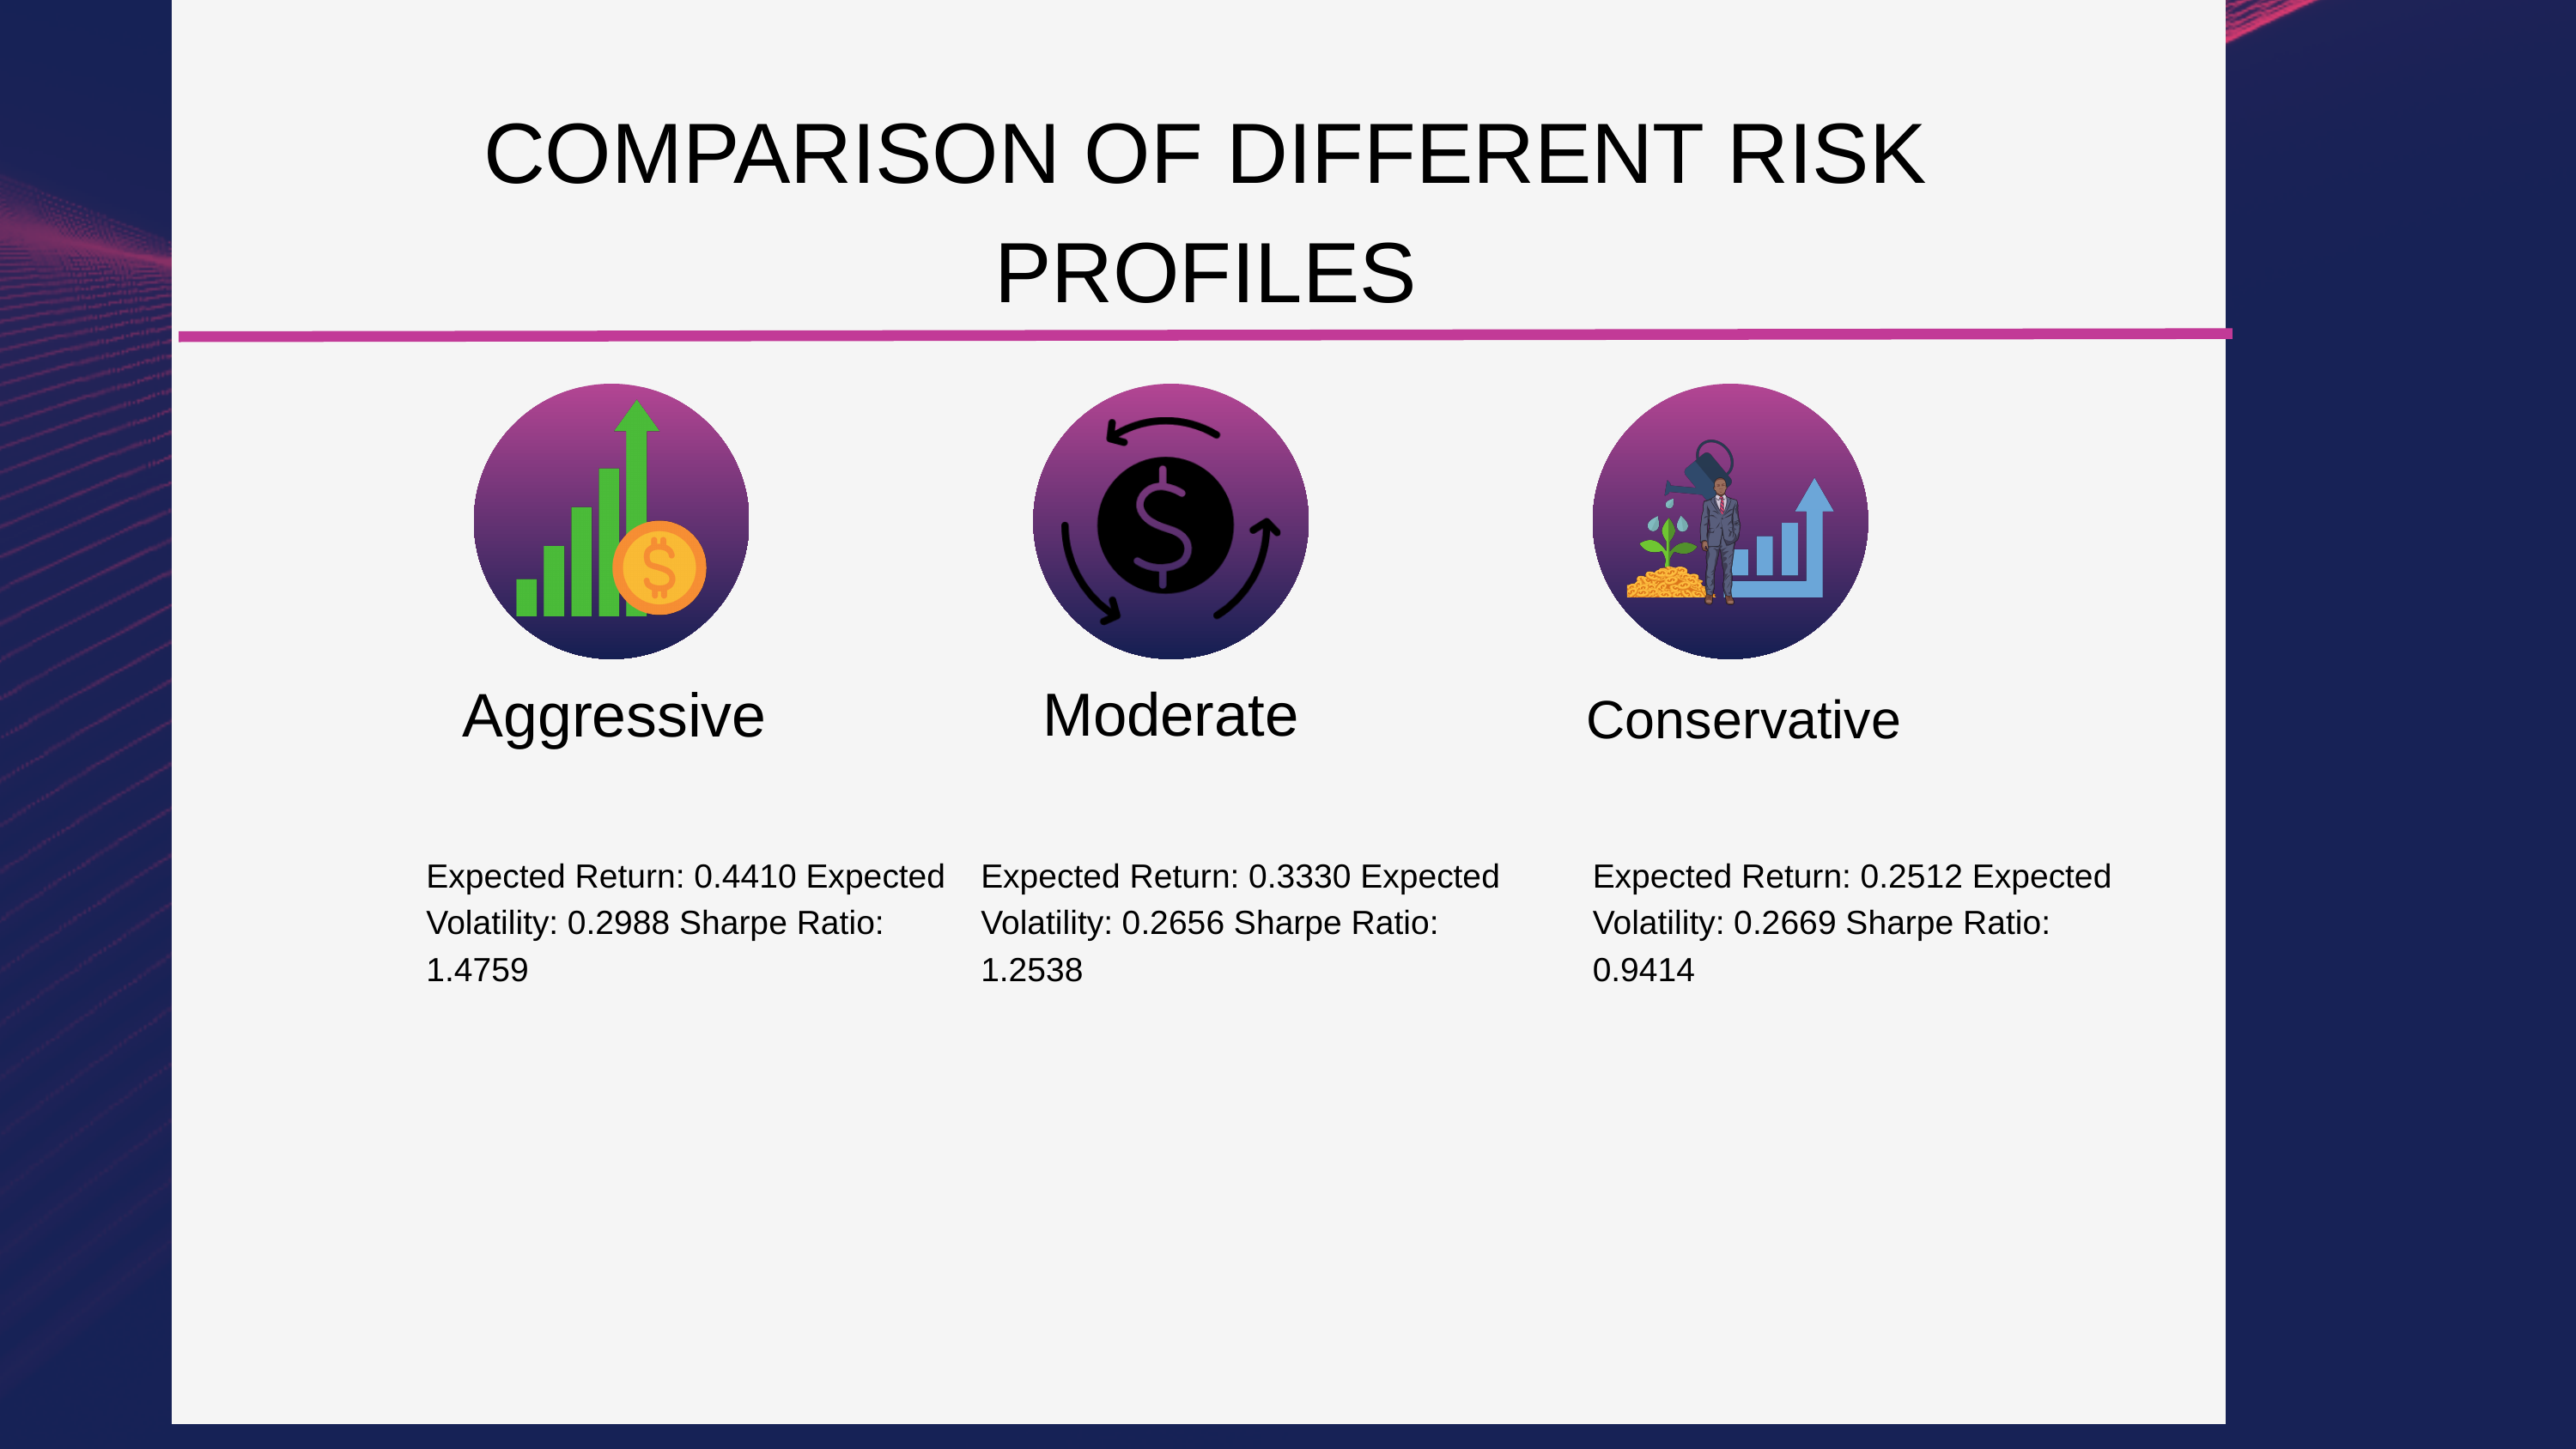

COMPARISON OF DIFFERENT RISK PROFILES

Aggressive
Moderate
Conservative
Expected Return: 0.4410 Expected Volatility: 0.2988 Sharpe Ratio: 1.4759
Expected Return: 0.3330 Expected Volatility: 0.2656 Sharpe Ratio: 1.2538
Expected Return: 0.2512 Expected Volatility: 0.2669 Sharpe Ratio: 0.9414